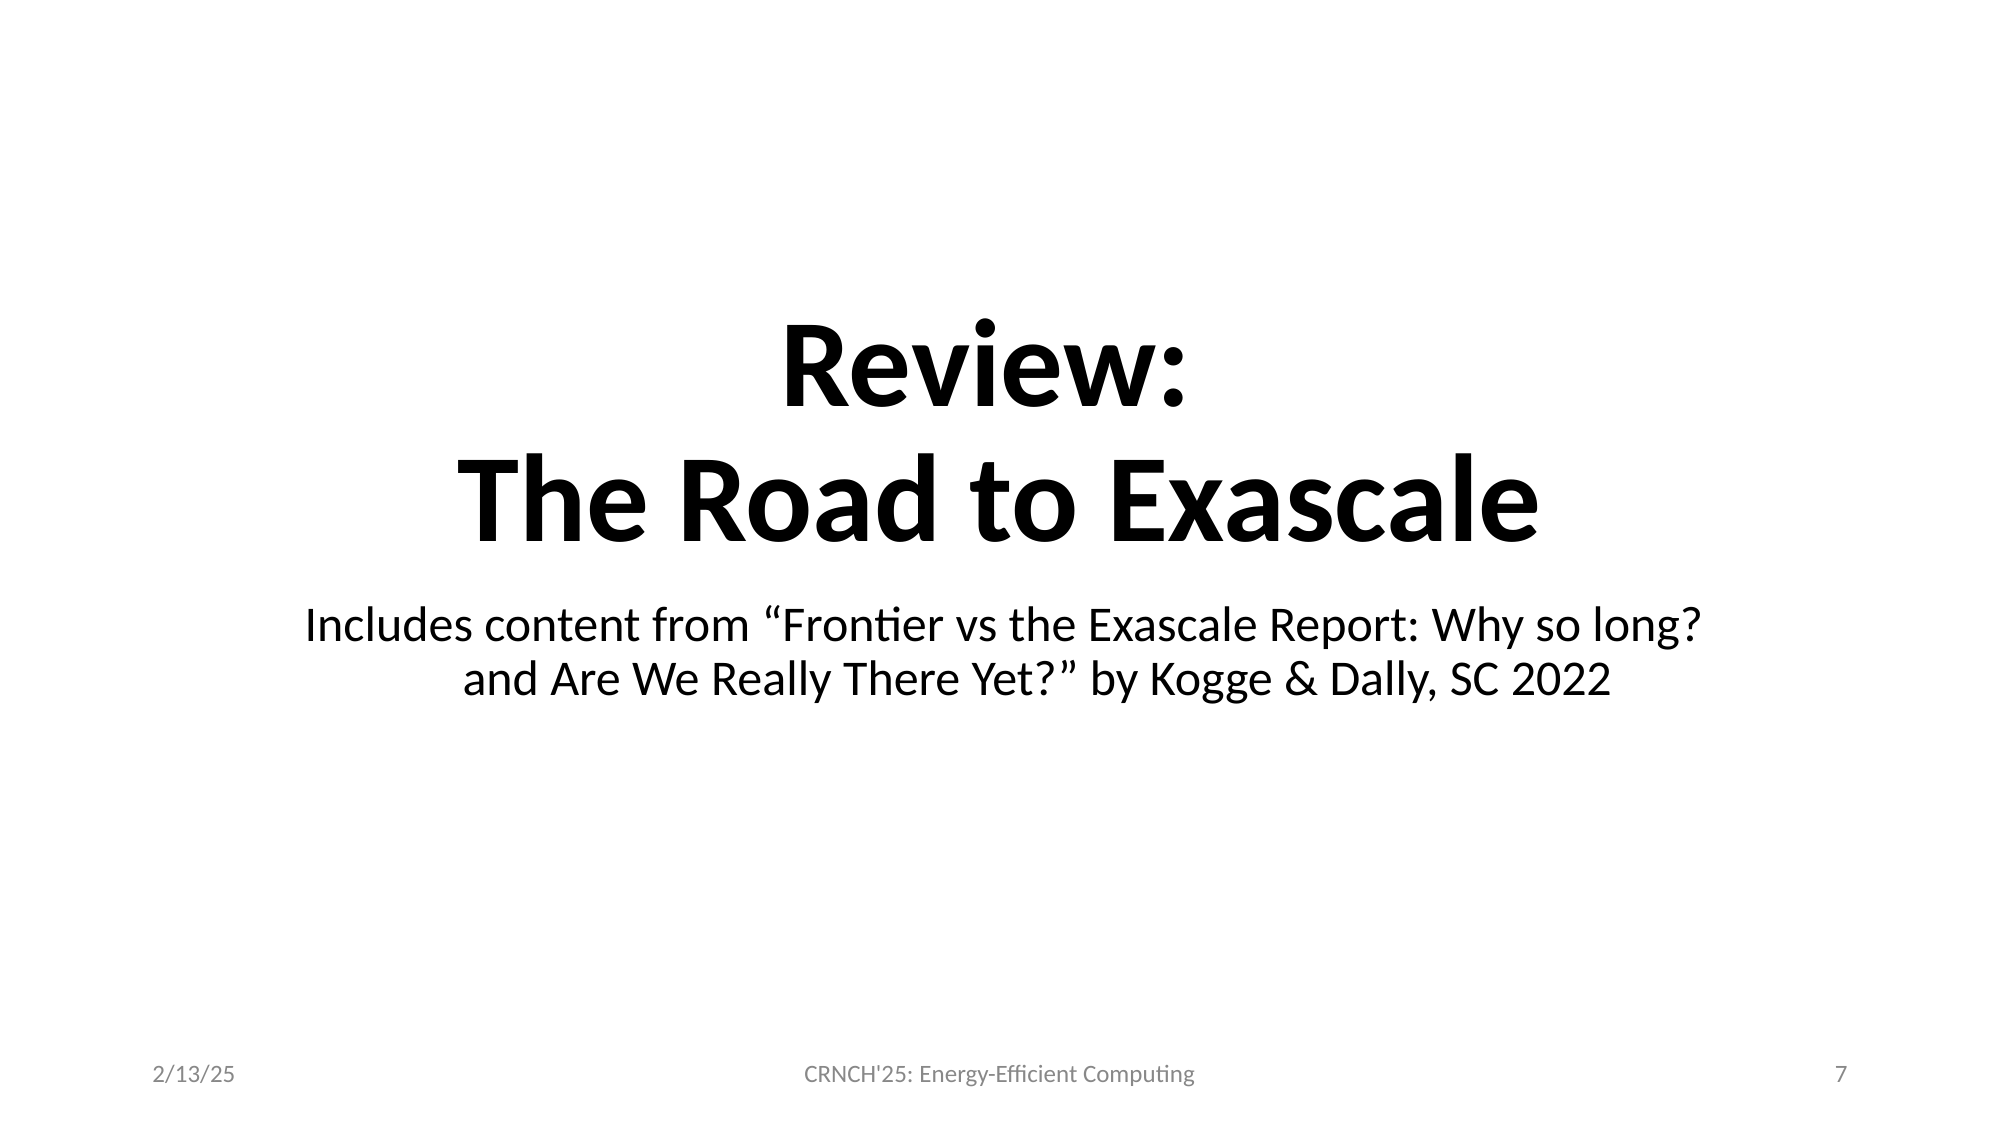

# Review: The Road to Exascale
Includes content from “Frontier vs the Exascale Report: Why so long? and Are We Really There Yet?” by Kogge & Dally, SC 2022
2/13/25
CRNCH'25: Energy-Efficient Computing
7